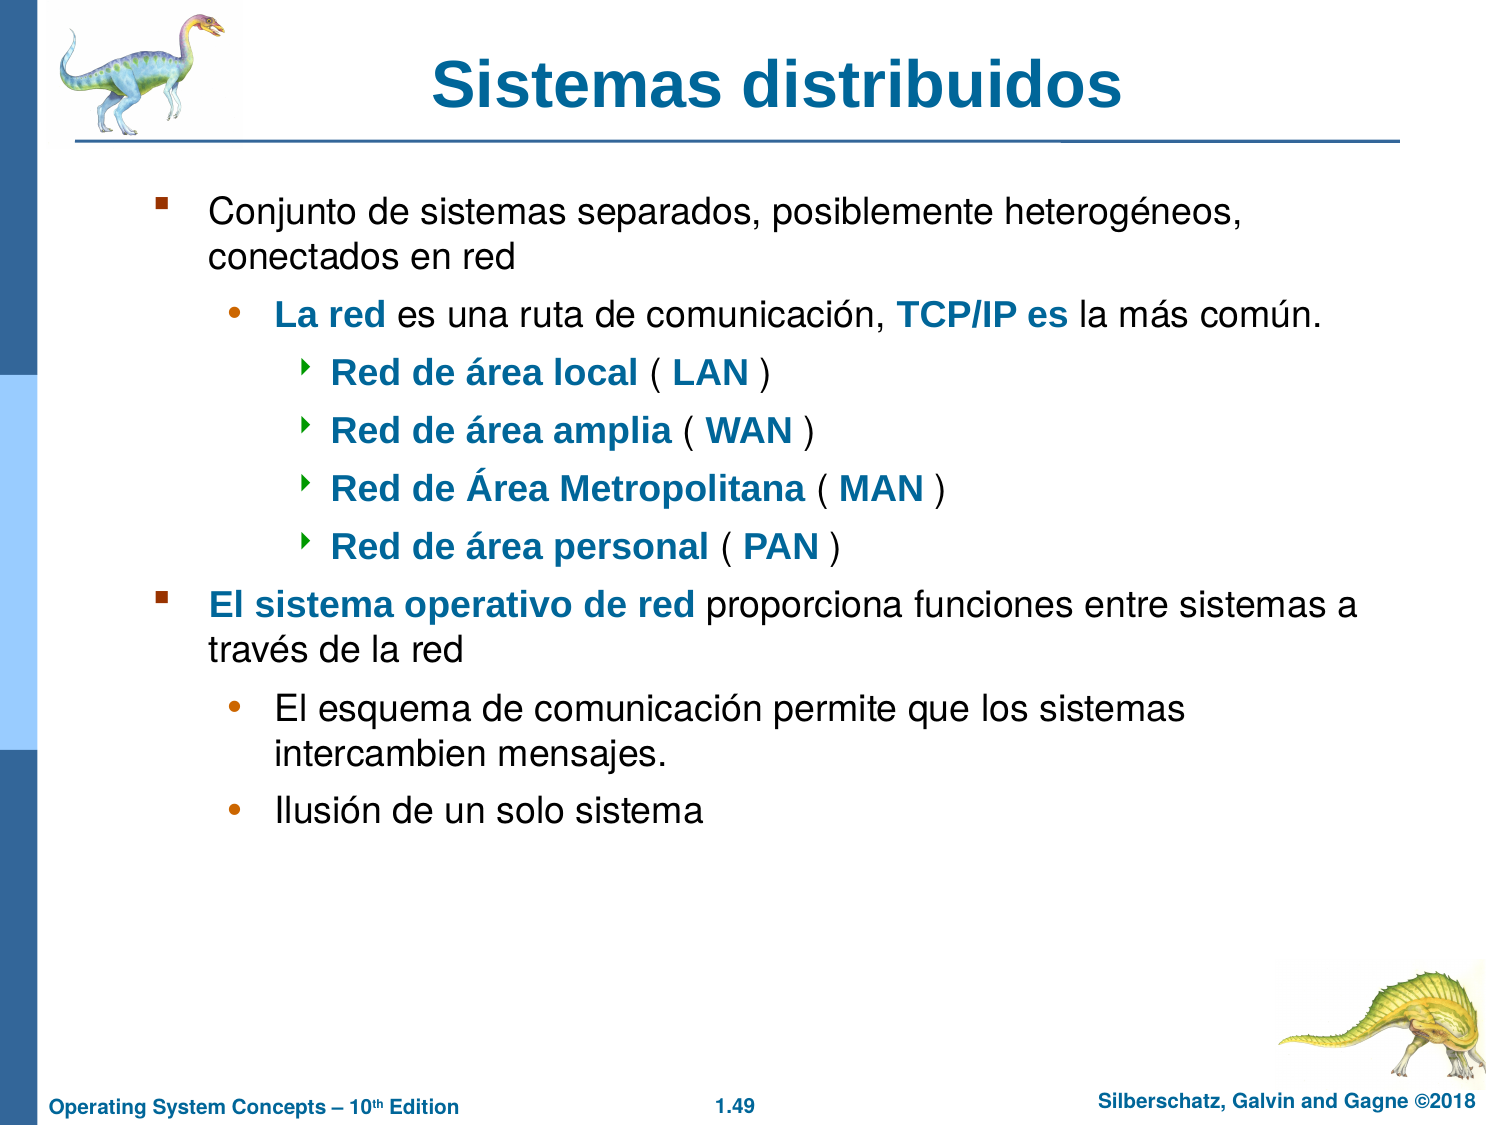

Sistemas distribuidos
Conjunto de sistemas separados, posiblemente heterogéneos, conectados en red
La red es una ruta de comunicación, TCP/IP es la más común.
Red de área local ( LAN )
Red de área amplia ( WAN )
Red de Área Metropolitana ( MAN )
Red de área personal ( PAN )
El sistema operativo de red proporciona funciones entre sistemas a través de la red
El esquema de comunicación permite que los sistemas intercambien mensajes.
Ilusión de un solo sistema